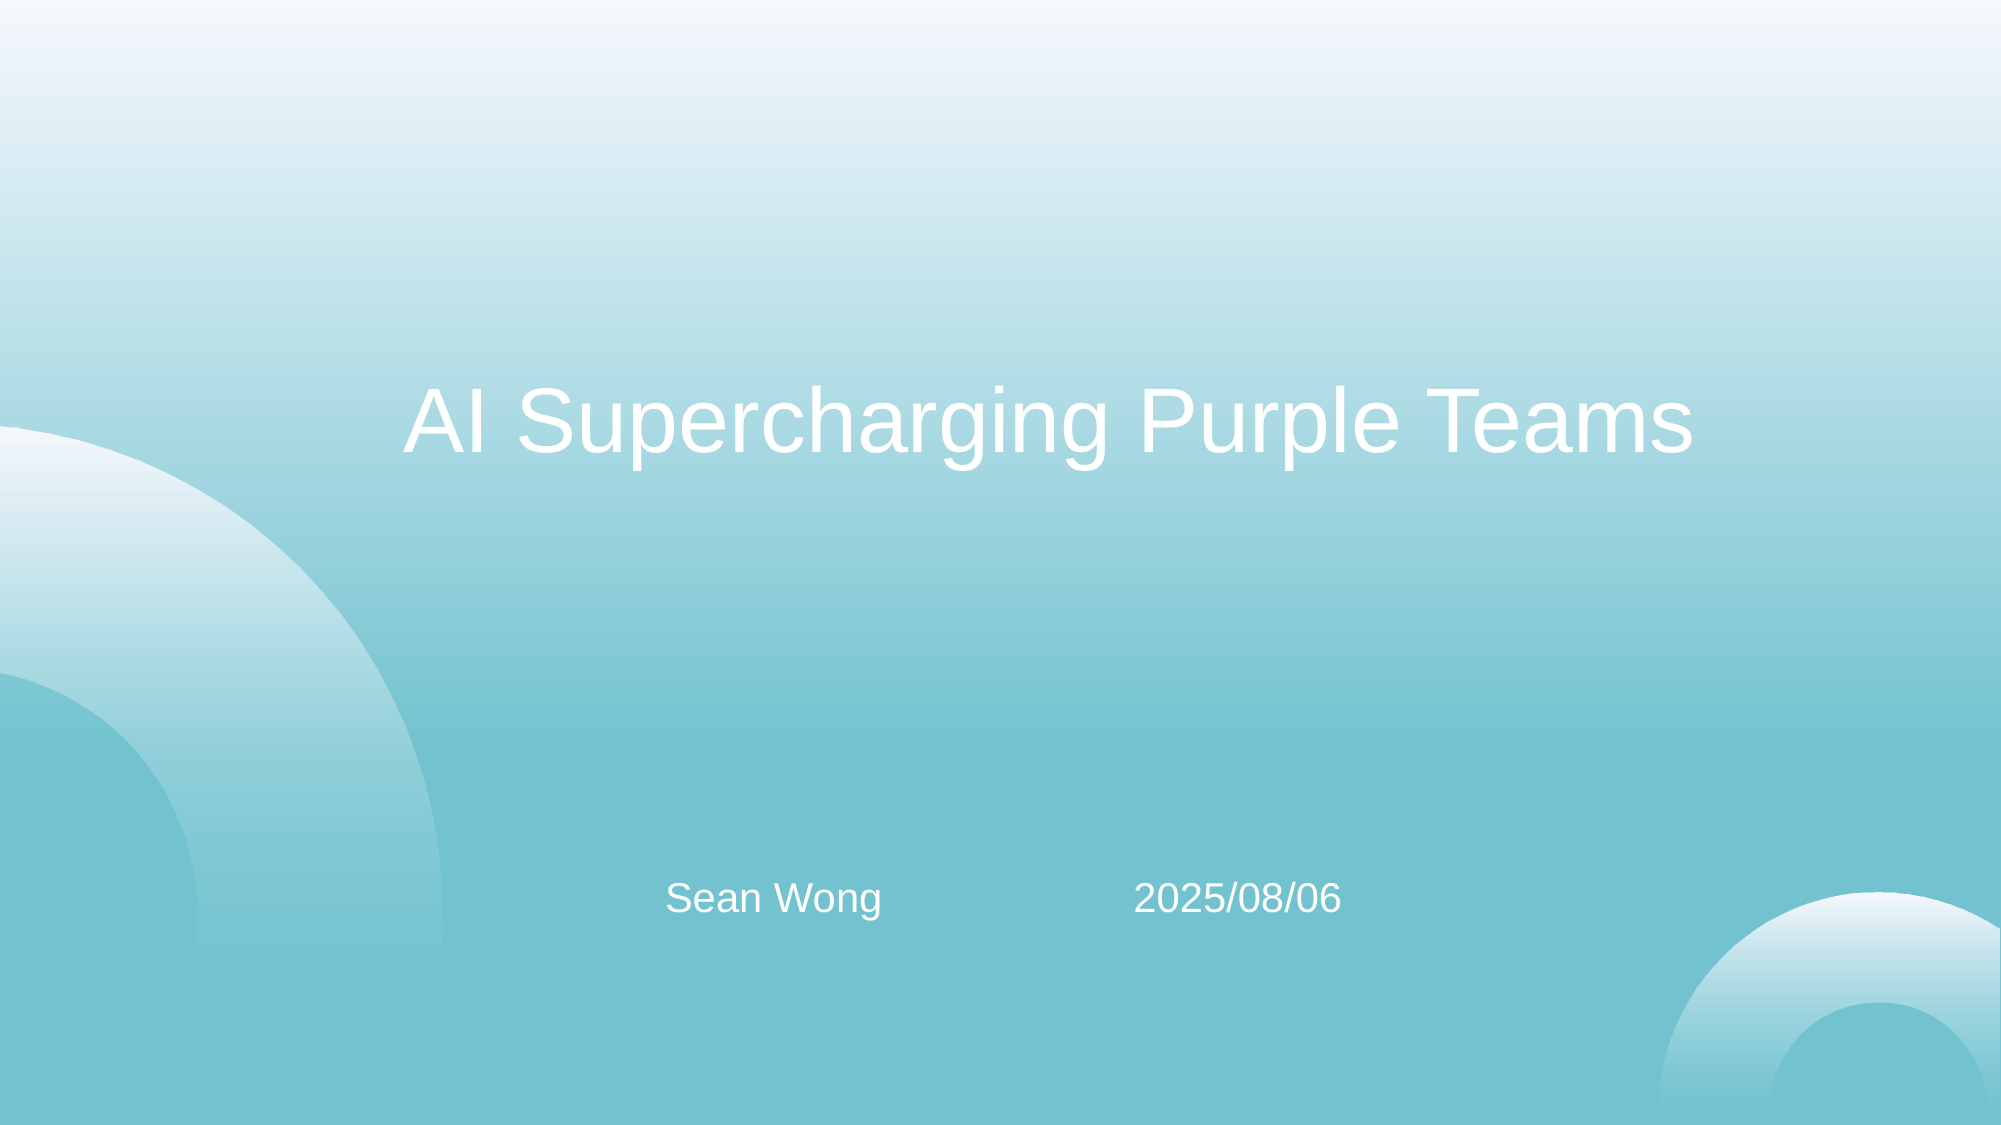

AI Supercharging Purple Teams

Sean Wong
2025/08/06